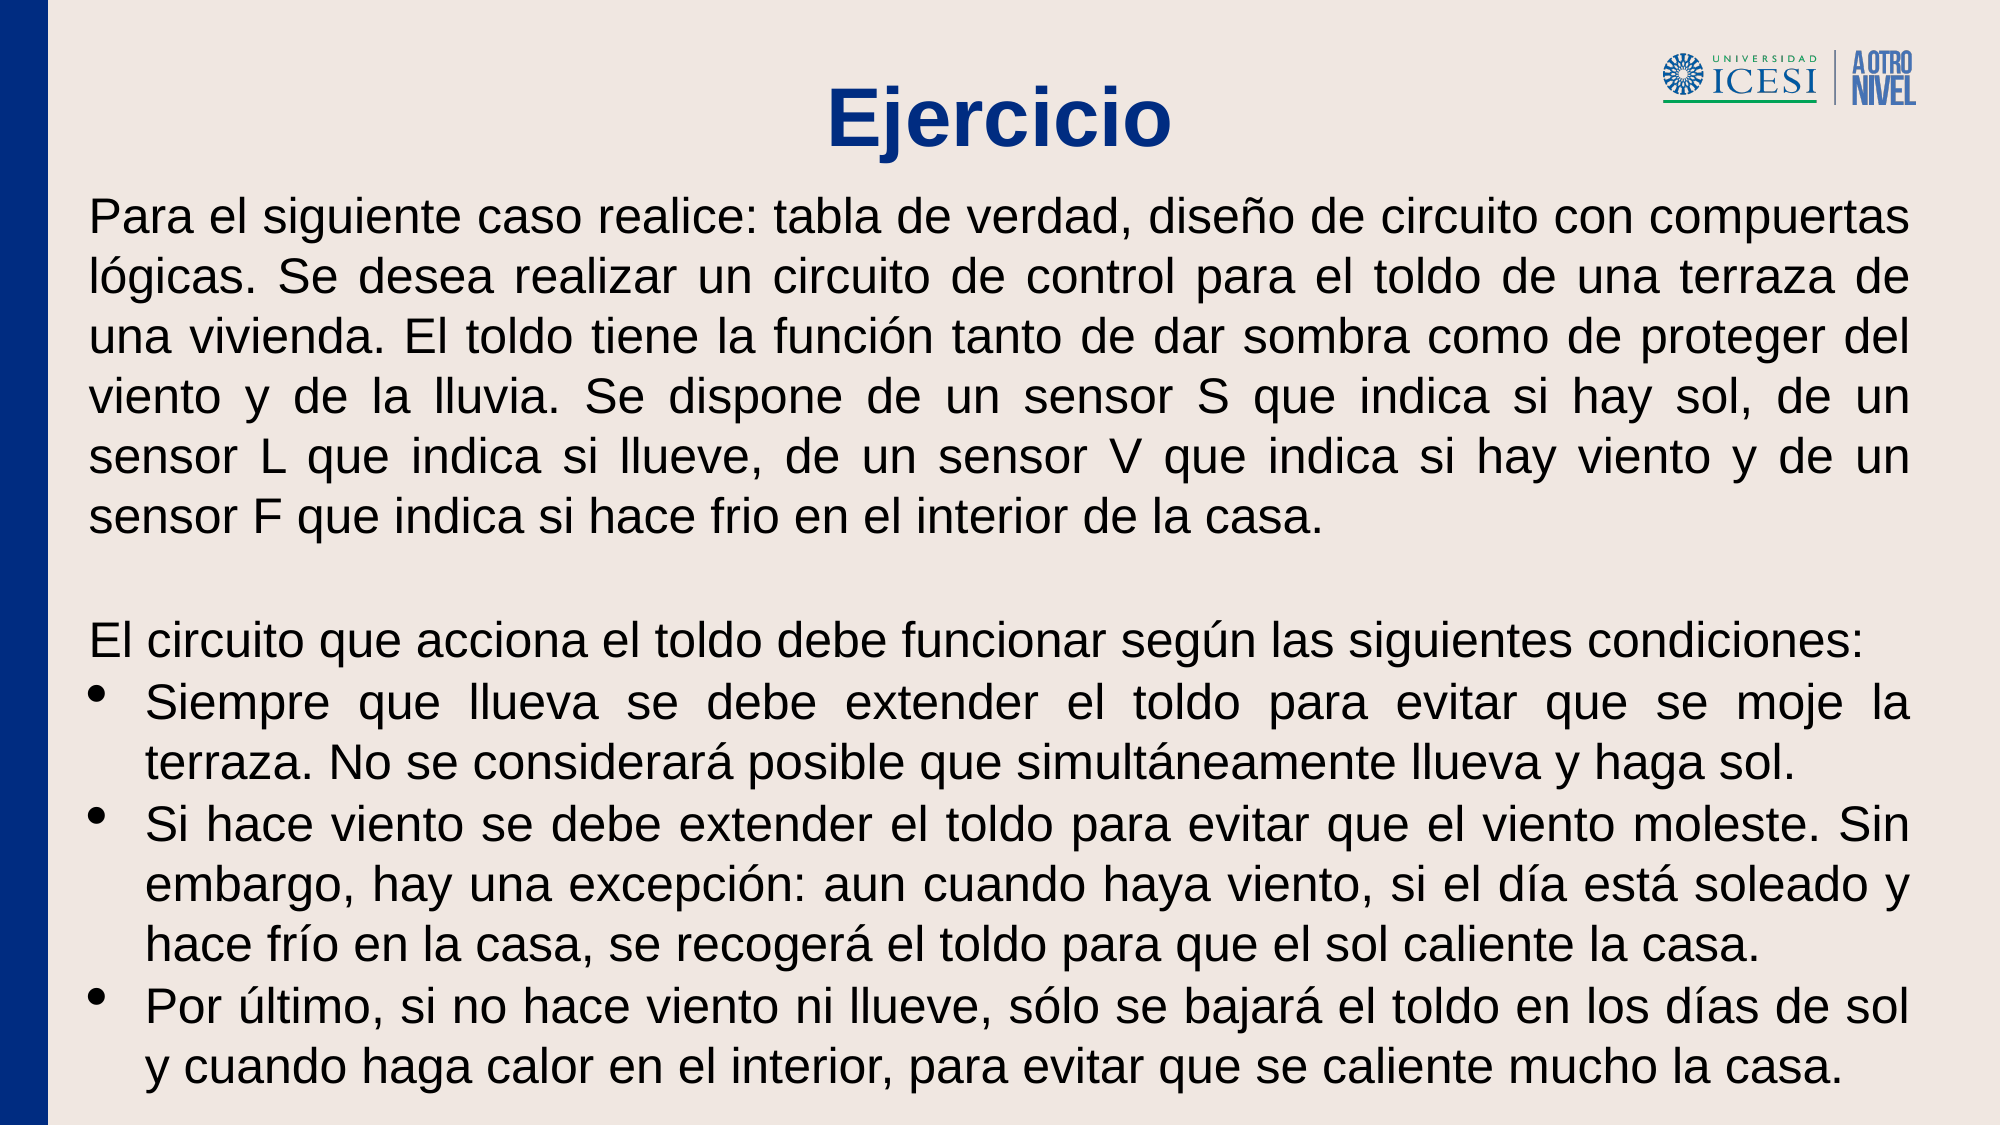

Ejercicio
Para el siguiente caso realice: tabla de verdad, diseño de circuito con compuertas lógicas. Se desea realizar un circuito de control para el toldo de una terraza de una vivienda. El toldo tiene la función tanto de dar sombra como de proteger del viento y de la lluvia. Se dispone de un sensor S que indica si hay sol, de un sensor L que indica si llueve, de un sensor V que indica si hay viento y de un sensor F que indica si hace frio en el interior de la casa.

El circuito que acciona el toldo debe funcionar según las siguientes condiciones:
Siempre que llueva se debe extender el toldo para evitar que se moje la terraza. No se considerará posible que simultáneamente llueva y haga sol.
Si hace viento se debe extender el toldo para evitar que el viento moleste. Sin embargo, hay una excepción: aun cuando haya viento, si el día está soleado y hace frío en la casa, se recogerá el toldo para que el sol caliente la casa.
Por último, si no hace viento ni llueve, sólo se bajará el toldo en los días de sol y cuando haga calor en el interior, para evitar que se caliente mucho la casa.